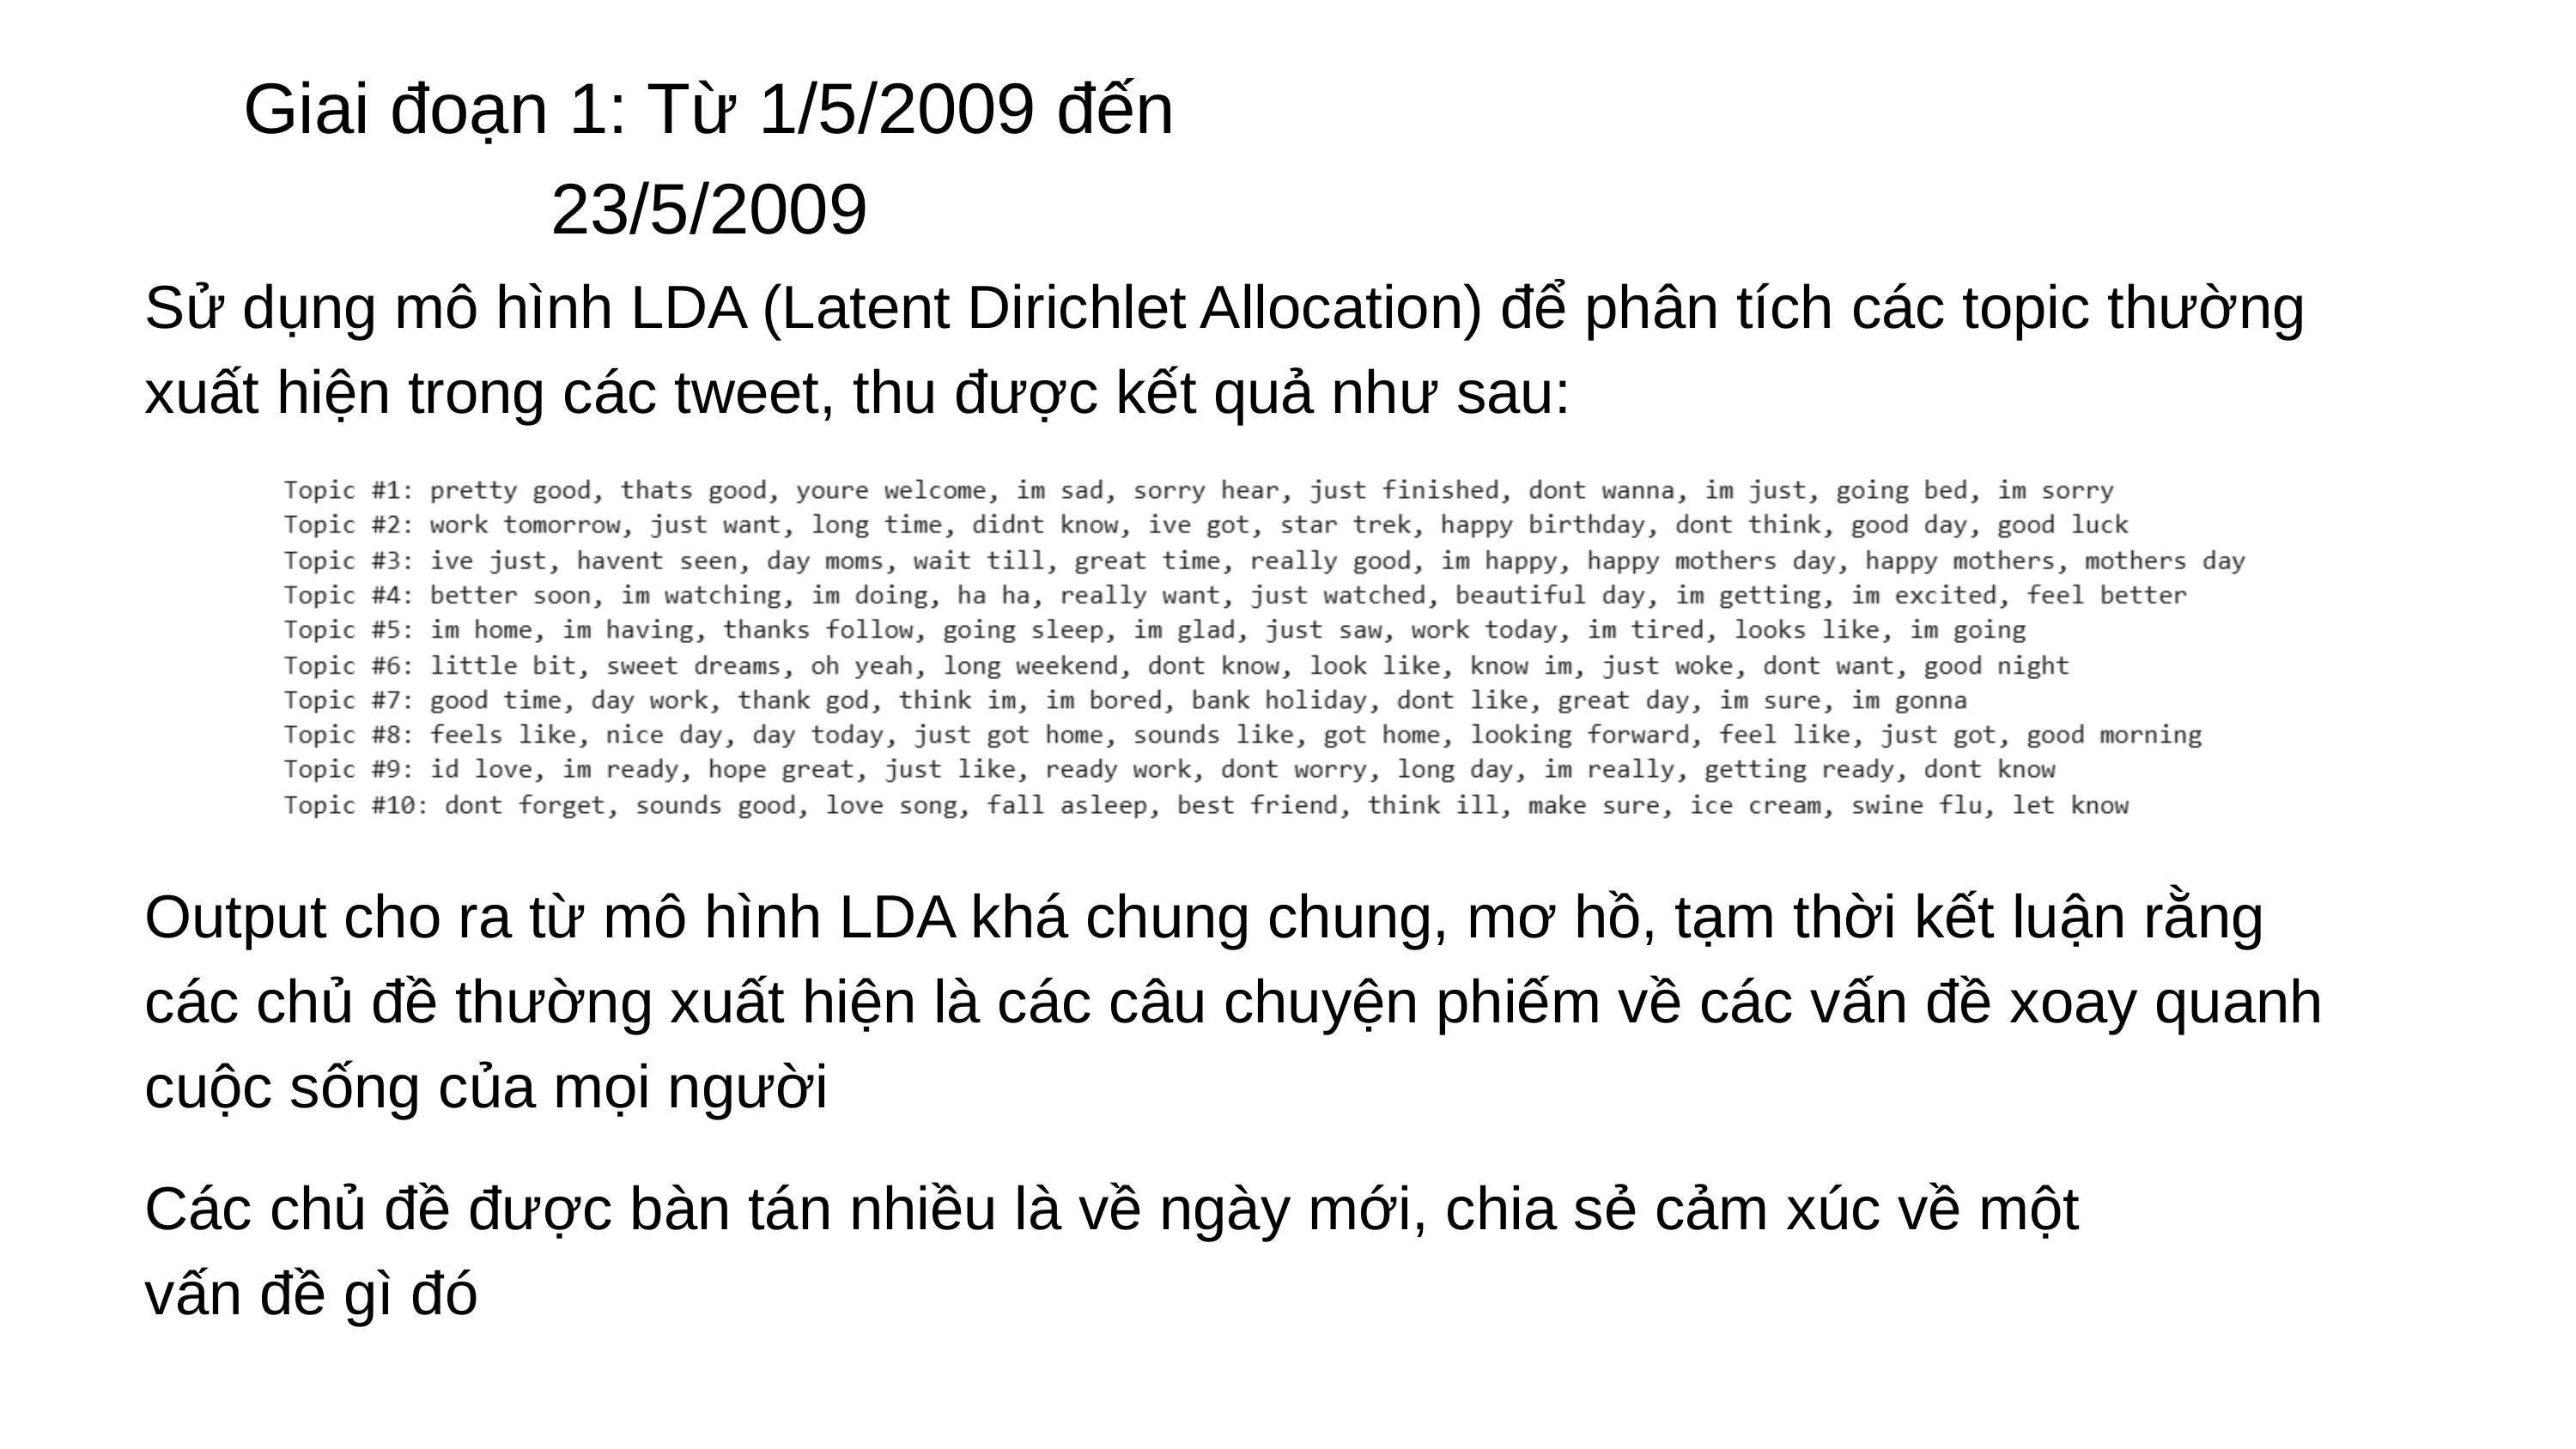

Các ngày có nhiều Tweets:
Giai đoạn 1: Từ 1/5/2009 đến 23/5/2009
Giai đoạn 2: Từ 24/5/2009 đến 16/6/2009
Sử dụng mô hình LDA (Latent Dirichlet Allocation) để phân tích các topic thường xuất hiện trong các tweet, thu được kết quả như sau:
3/5/2009:  35,333 Tweets

17/5/2009: 40,154 Tweets

18/5/2009: 36,469 Tweets

22/5/2009: 39,074 Tweets

Output cho ra từ mô hình LDA khá chung chung, mơ hồ, tạm thời kết luận rằng các chủ đề thường xuất hiện là các câu chuyện phiếm về các vấn đề xoay quanh cuộc sống của mọi người
Các chủ đề được bàn tán nhiều là về ngày mới, chia sẻ cảm xúc về một vấn đề gì đó